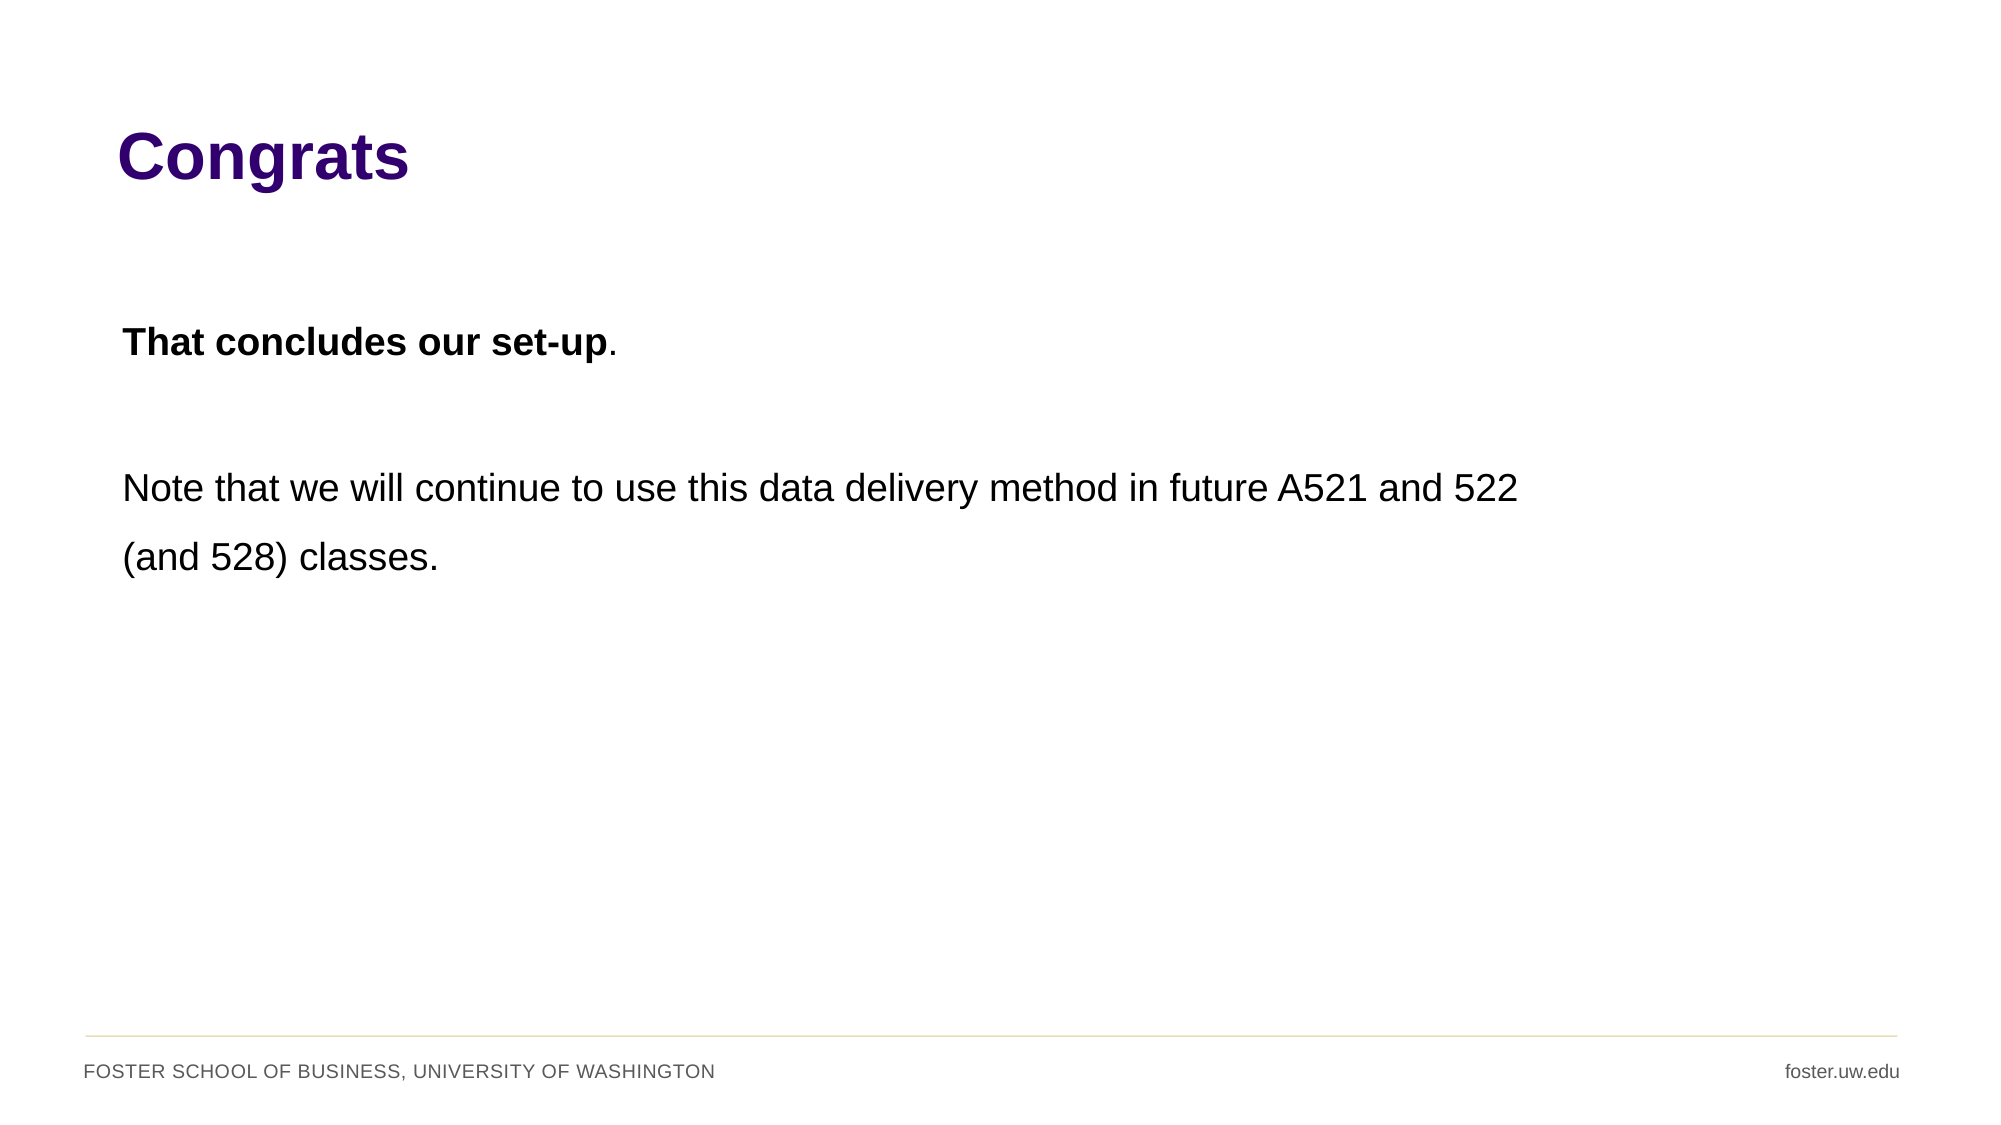

# Congrats
That concludes our set-up.

Note that we will continue to use this data delivery method in future A521 and 522 (and 528) classes.